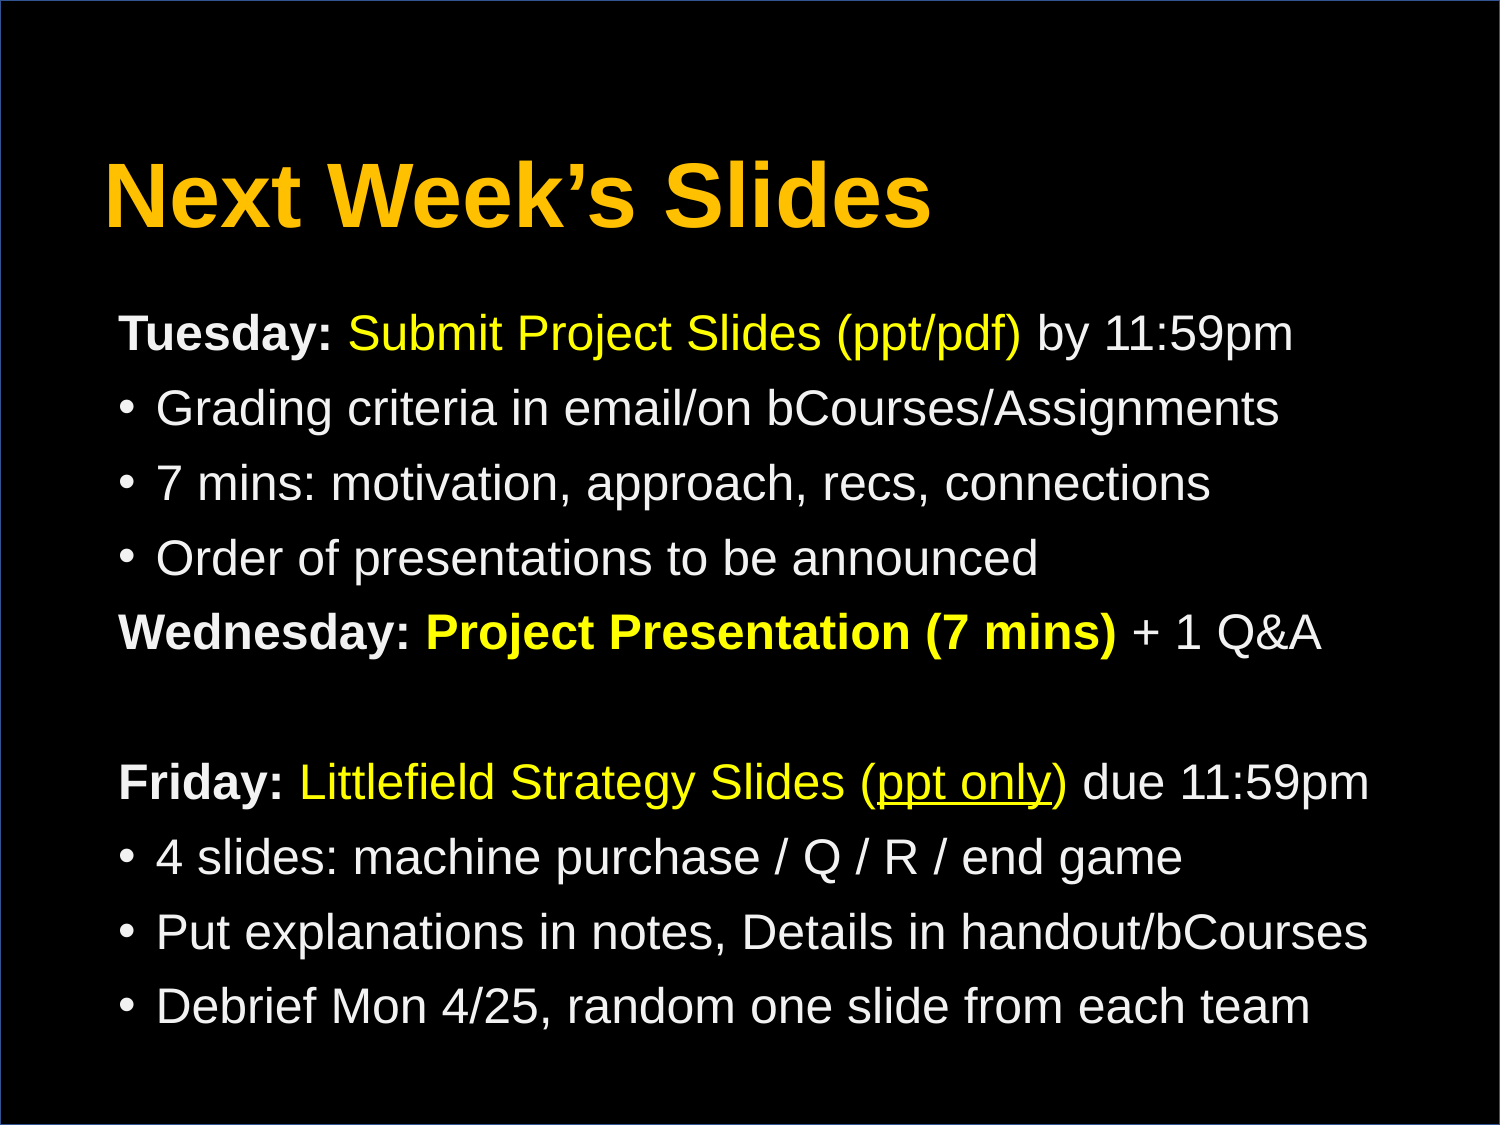

# Next Week’s Slides
Tuesday: Submit Project Slides (ppt/pdf) by 11:59pm
Grading criteria in email/on bCourses/Assignments
7 mins: motivation, approach, recs, connections
Order of presentations to be announced
Wednesday: Project Presentation (7 mins) + 1 Q&A

Friday: Littlefield Strategy Slides (ppt only) due 11:59pm
4 slides: machine purchase / Q / R / end game
Put explanations in notes, Details in handout/bCourses
Debrief Mon 4/25, random one slide from each team